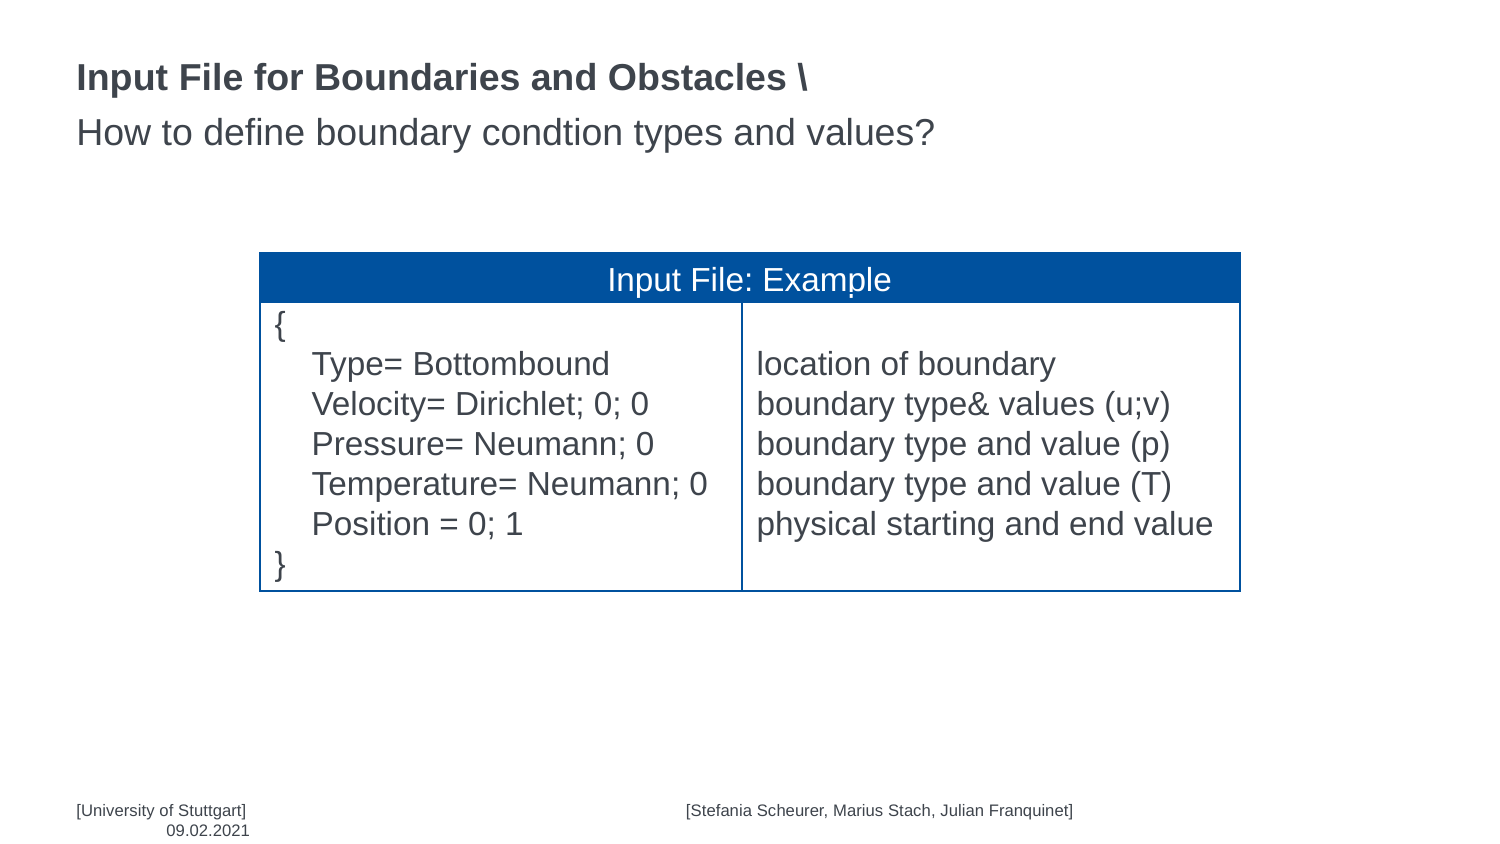

Input File for Boundaries and Obstacles \
# How to define boundary condtion types and values?
Input File: Example
{
    Type= Bottombound
    Velocity= Dirichlet; 0; 0
    Pressure= Neumann; 0
    Temperature= Neumann; 0
    Position = 0; 1
}

location of boundary
boundary type& values (u;v)
boundary type and value (p)
boundary type and value (T)
physical starting and end value

[University of Stuttgart]			  [Stefania Scheurer, Marius Stach, Julian Franquinet]		 	                    09.02.2021